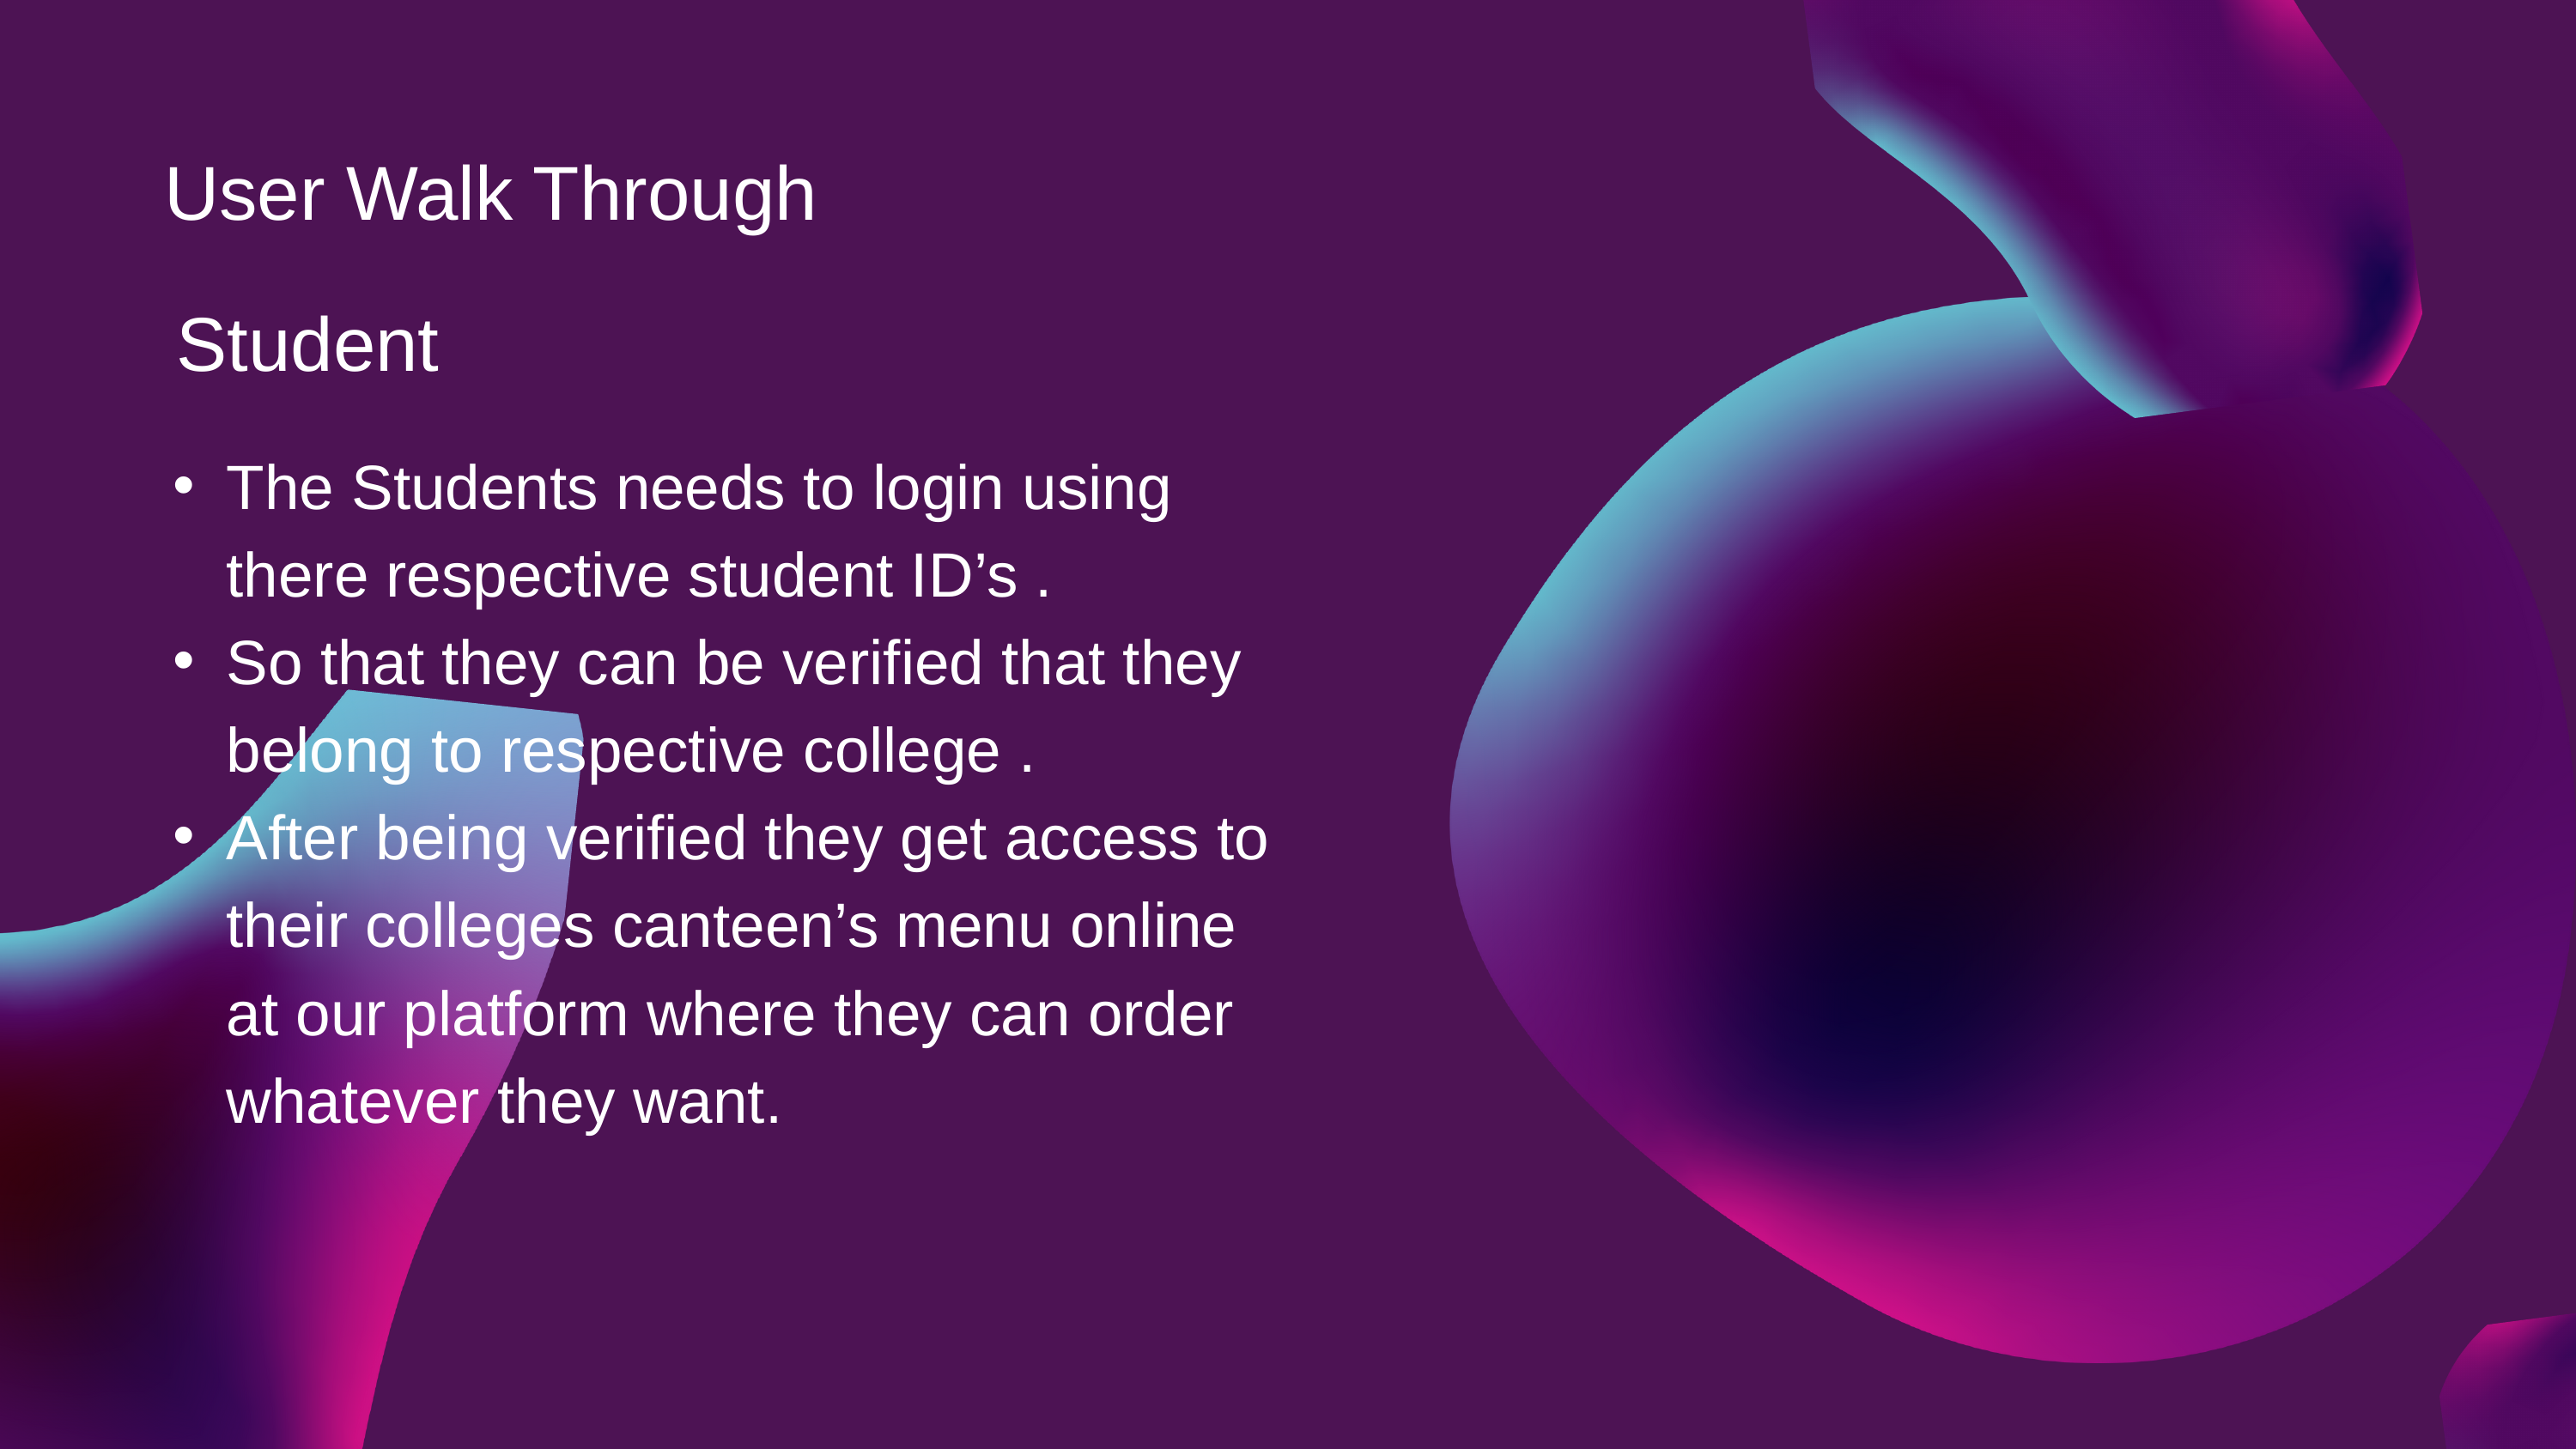

User Walk Through
Student

The Students needs to login using there respective student ID’s .
So that they can be verified that they belong to respective college .
After being verified they get access to their colleges canteen’s menu online at our platform where they can order whatever they want.